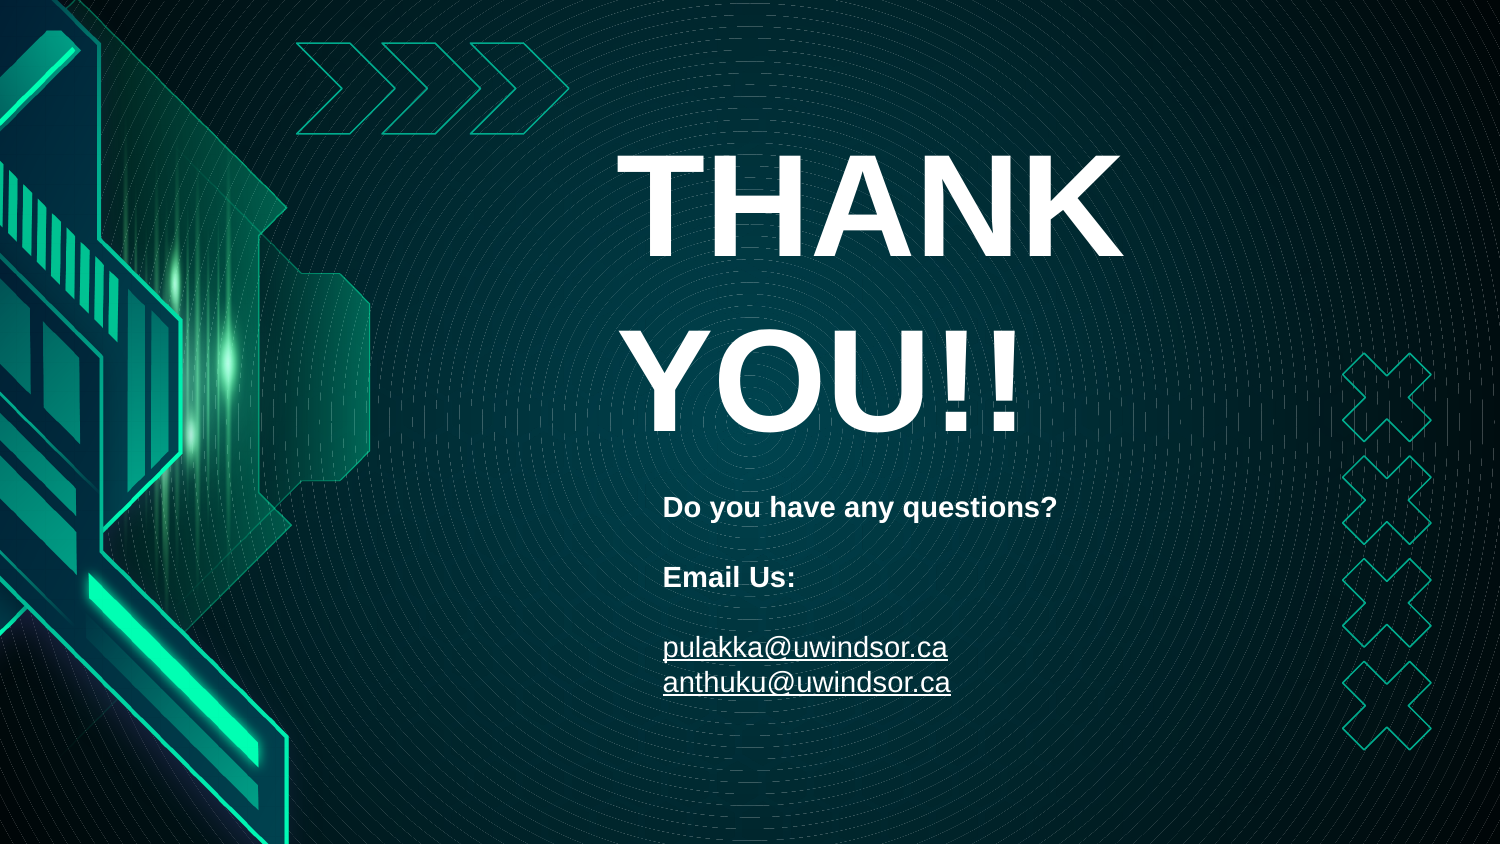

# THANK YOU!!
Do you have any questions?

Email Us:

pulakka@uwindsor.ca
anthuku@uwindsor.ca